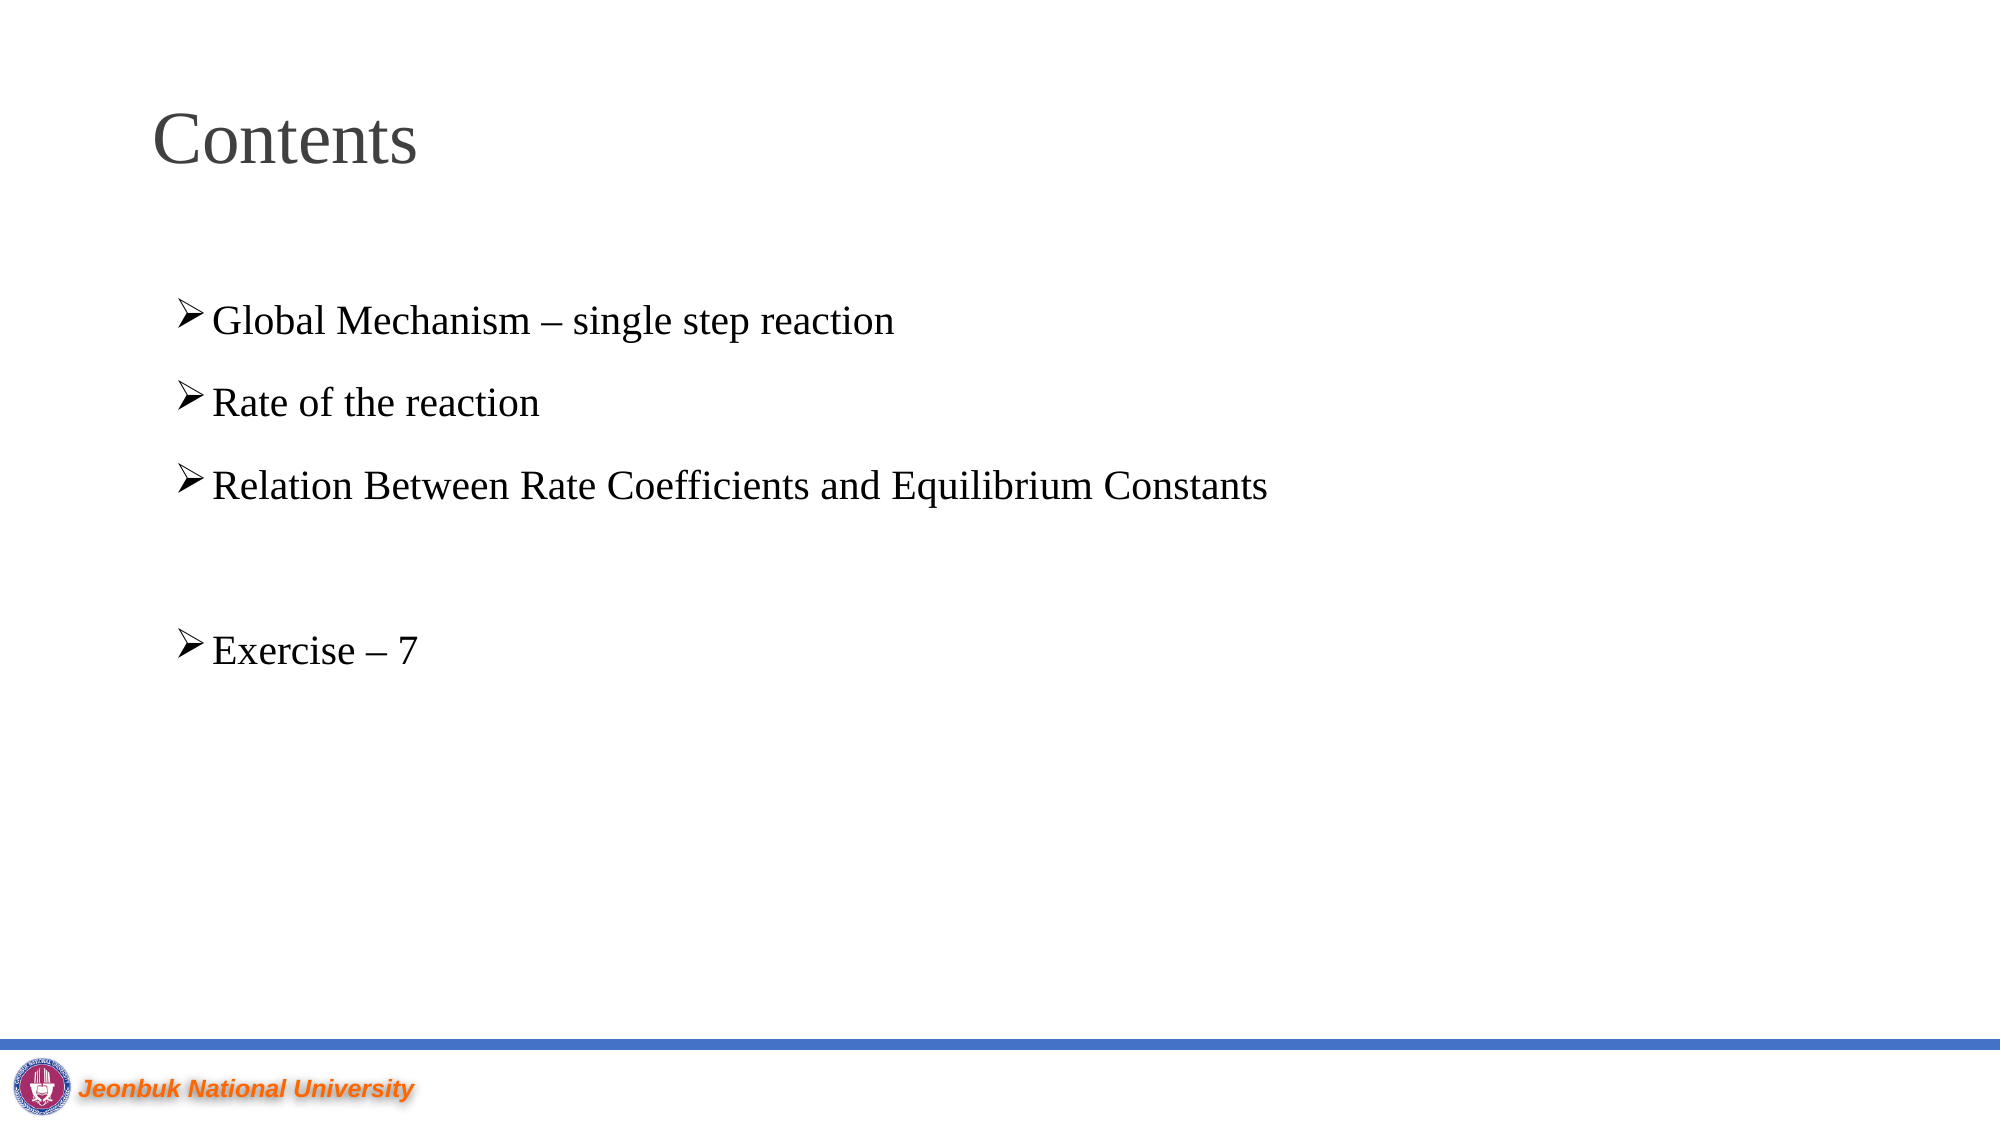

# Contents
Global Mechanism – single step reaction
Rate of the reaction
Relation Between Rate Coefficients and Equilibrium Constants

Exercise – 7